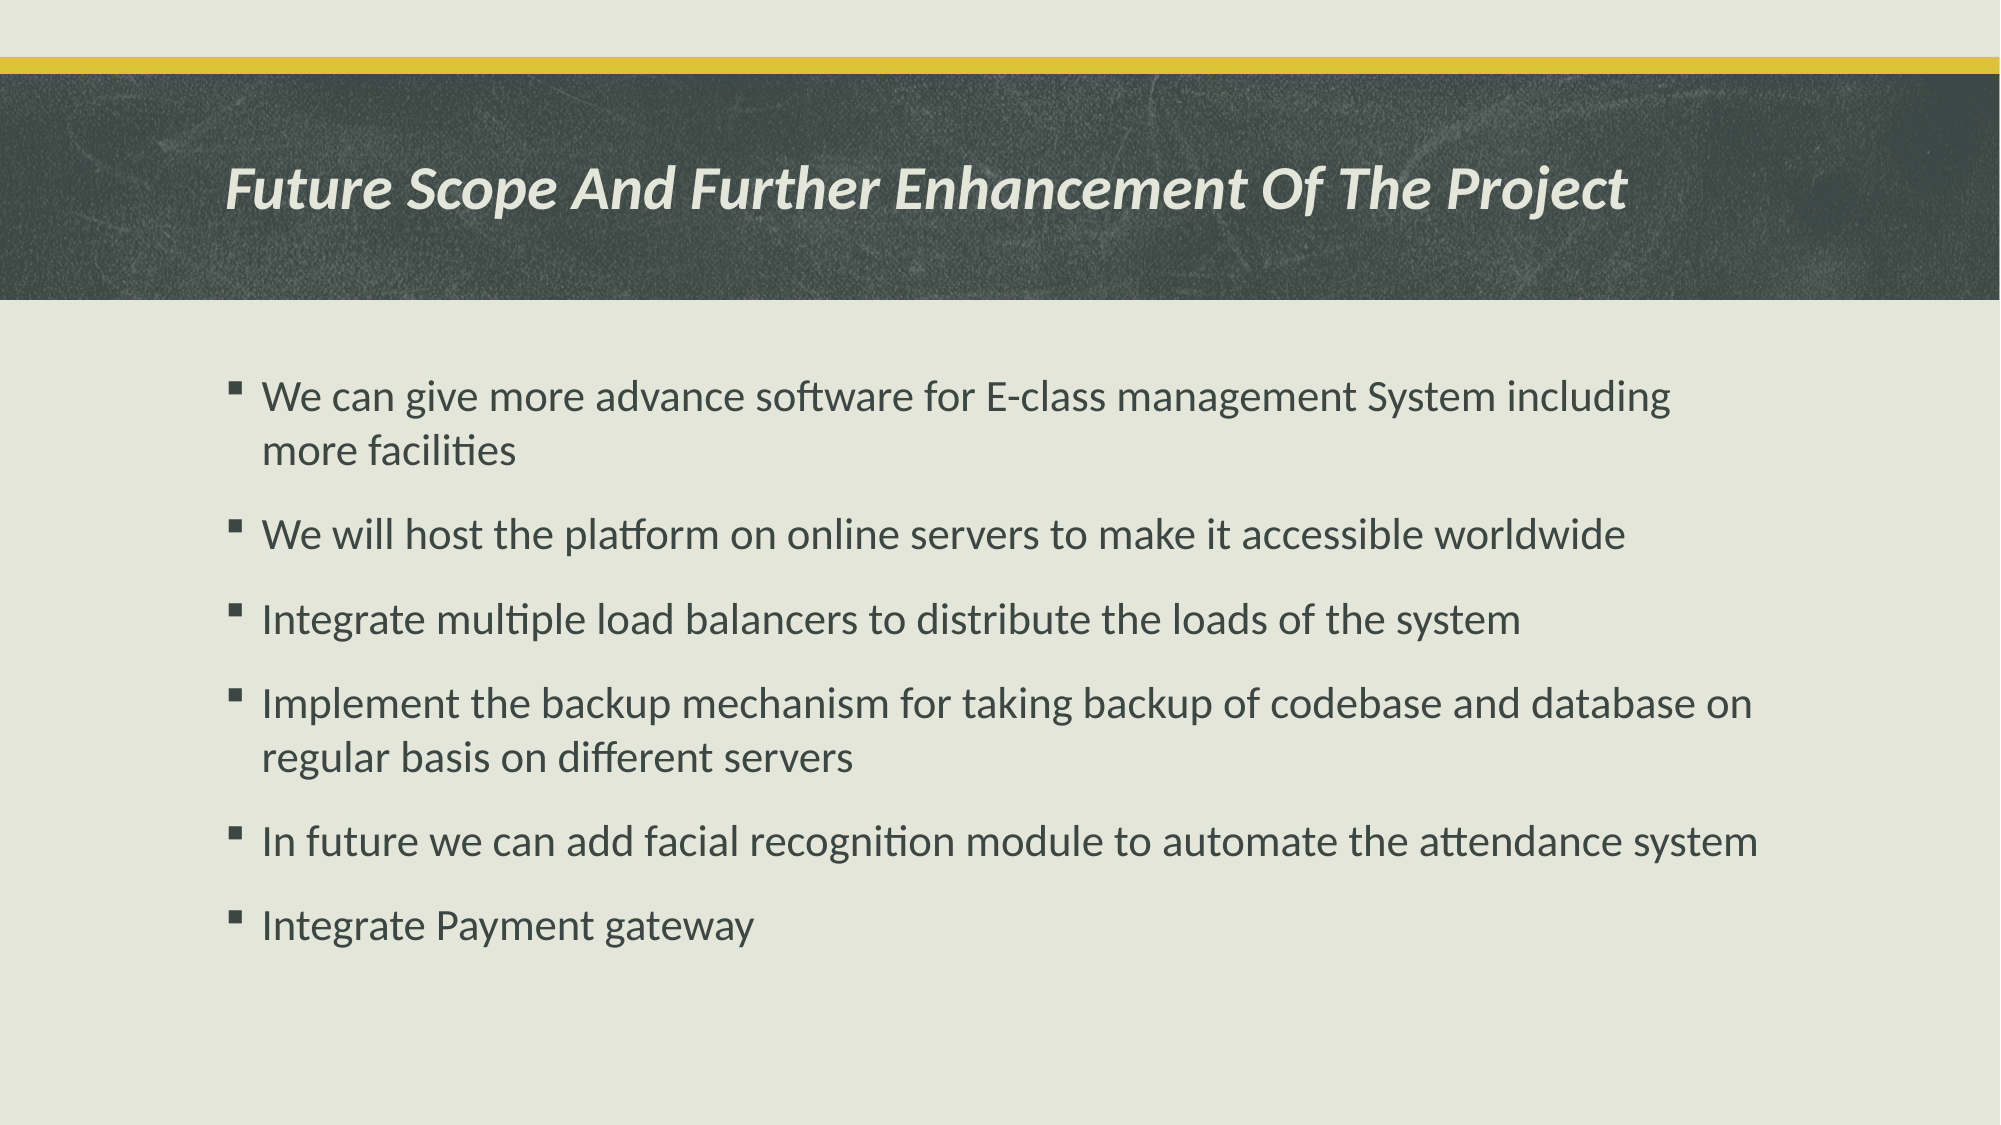

# Future Scope And Further Enhancement Of The Project
We can give more advance software for E-class management System including more facilities
We will host the platform on online servers to make it accessible worldwide
Integrate multiple load balancers to distribute the loads of the system
Implement the backup mechanism for taking backup of codebase and database on regular basis on different servers
In future we can add facial recognition module to automate the attendance system
Integrate Payment gateway